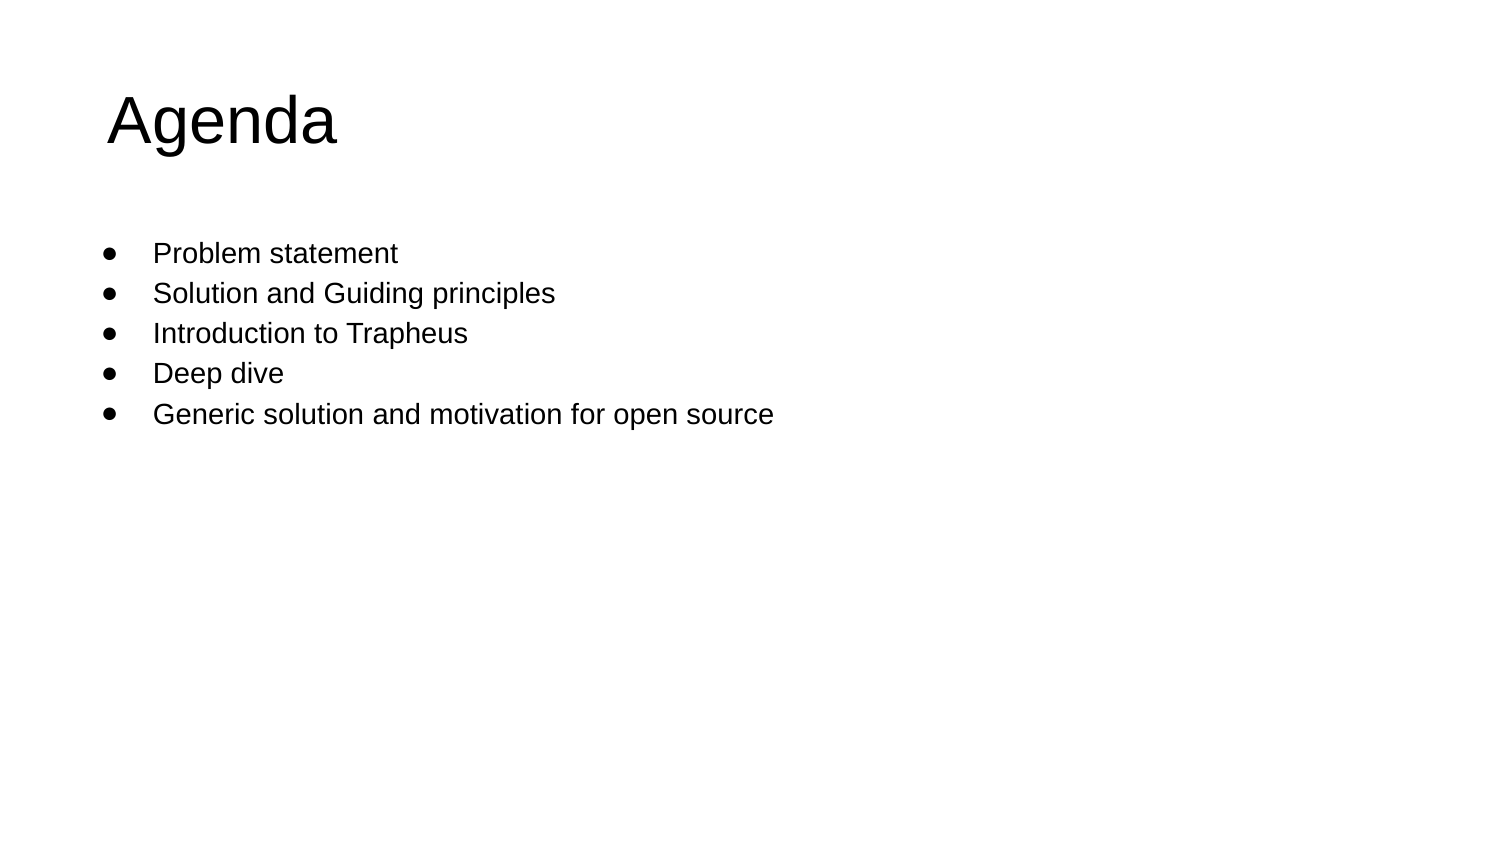

Agenda
Problem statement
Solution and Guiding principles
Introduction to Trapheus
Deep dive
Generic solution and motivation for open source